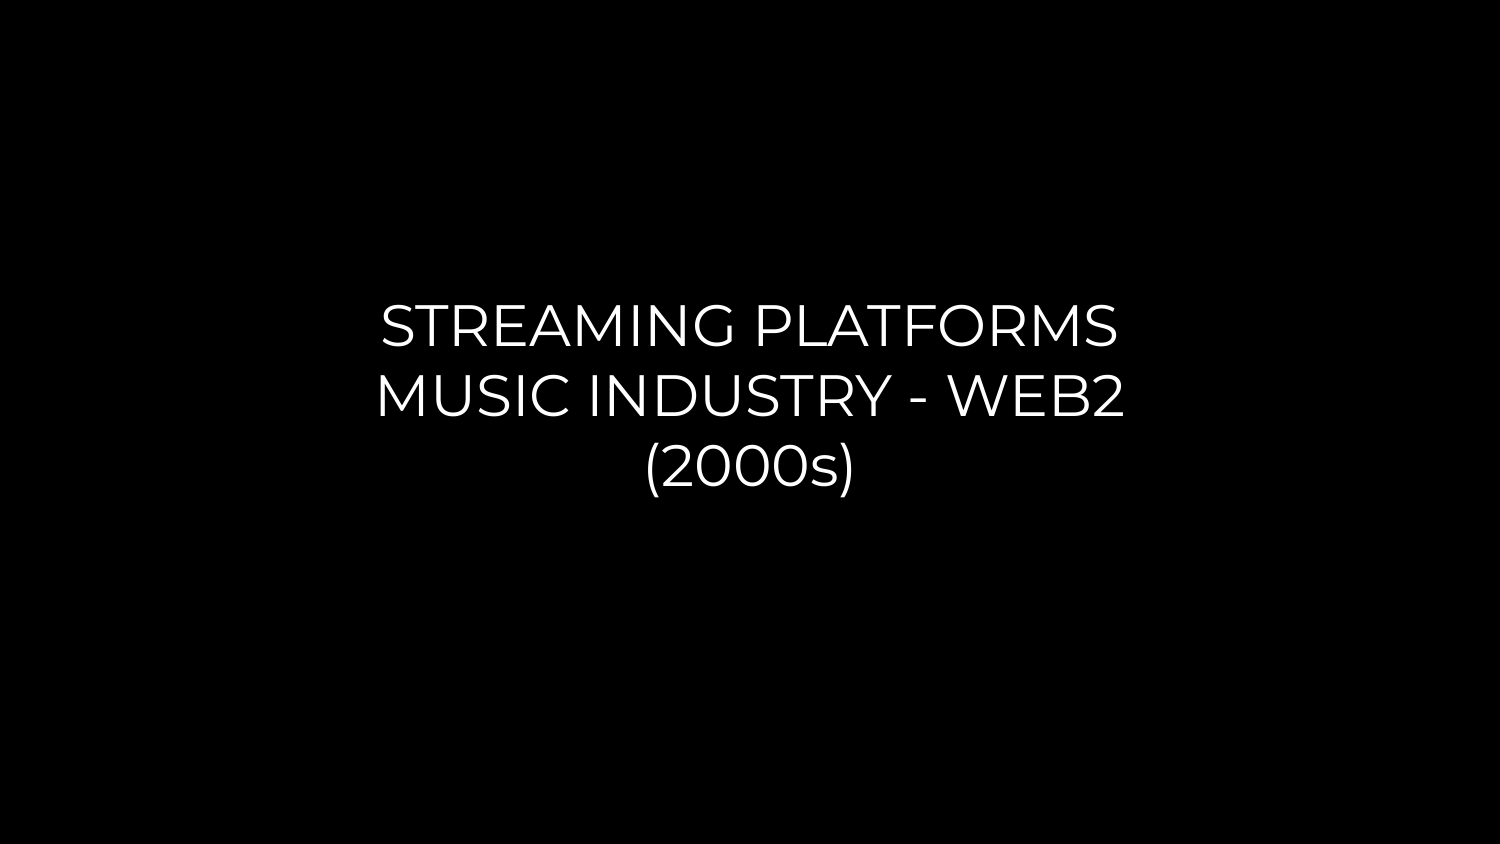

# STREAMING PLATFORMS
MUSIC INDUSTRY - WEB2
(2000s)